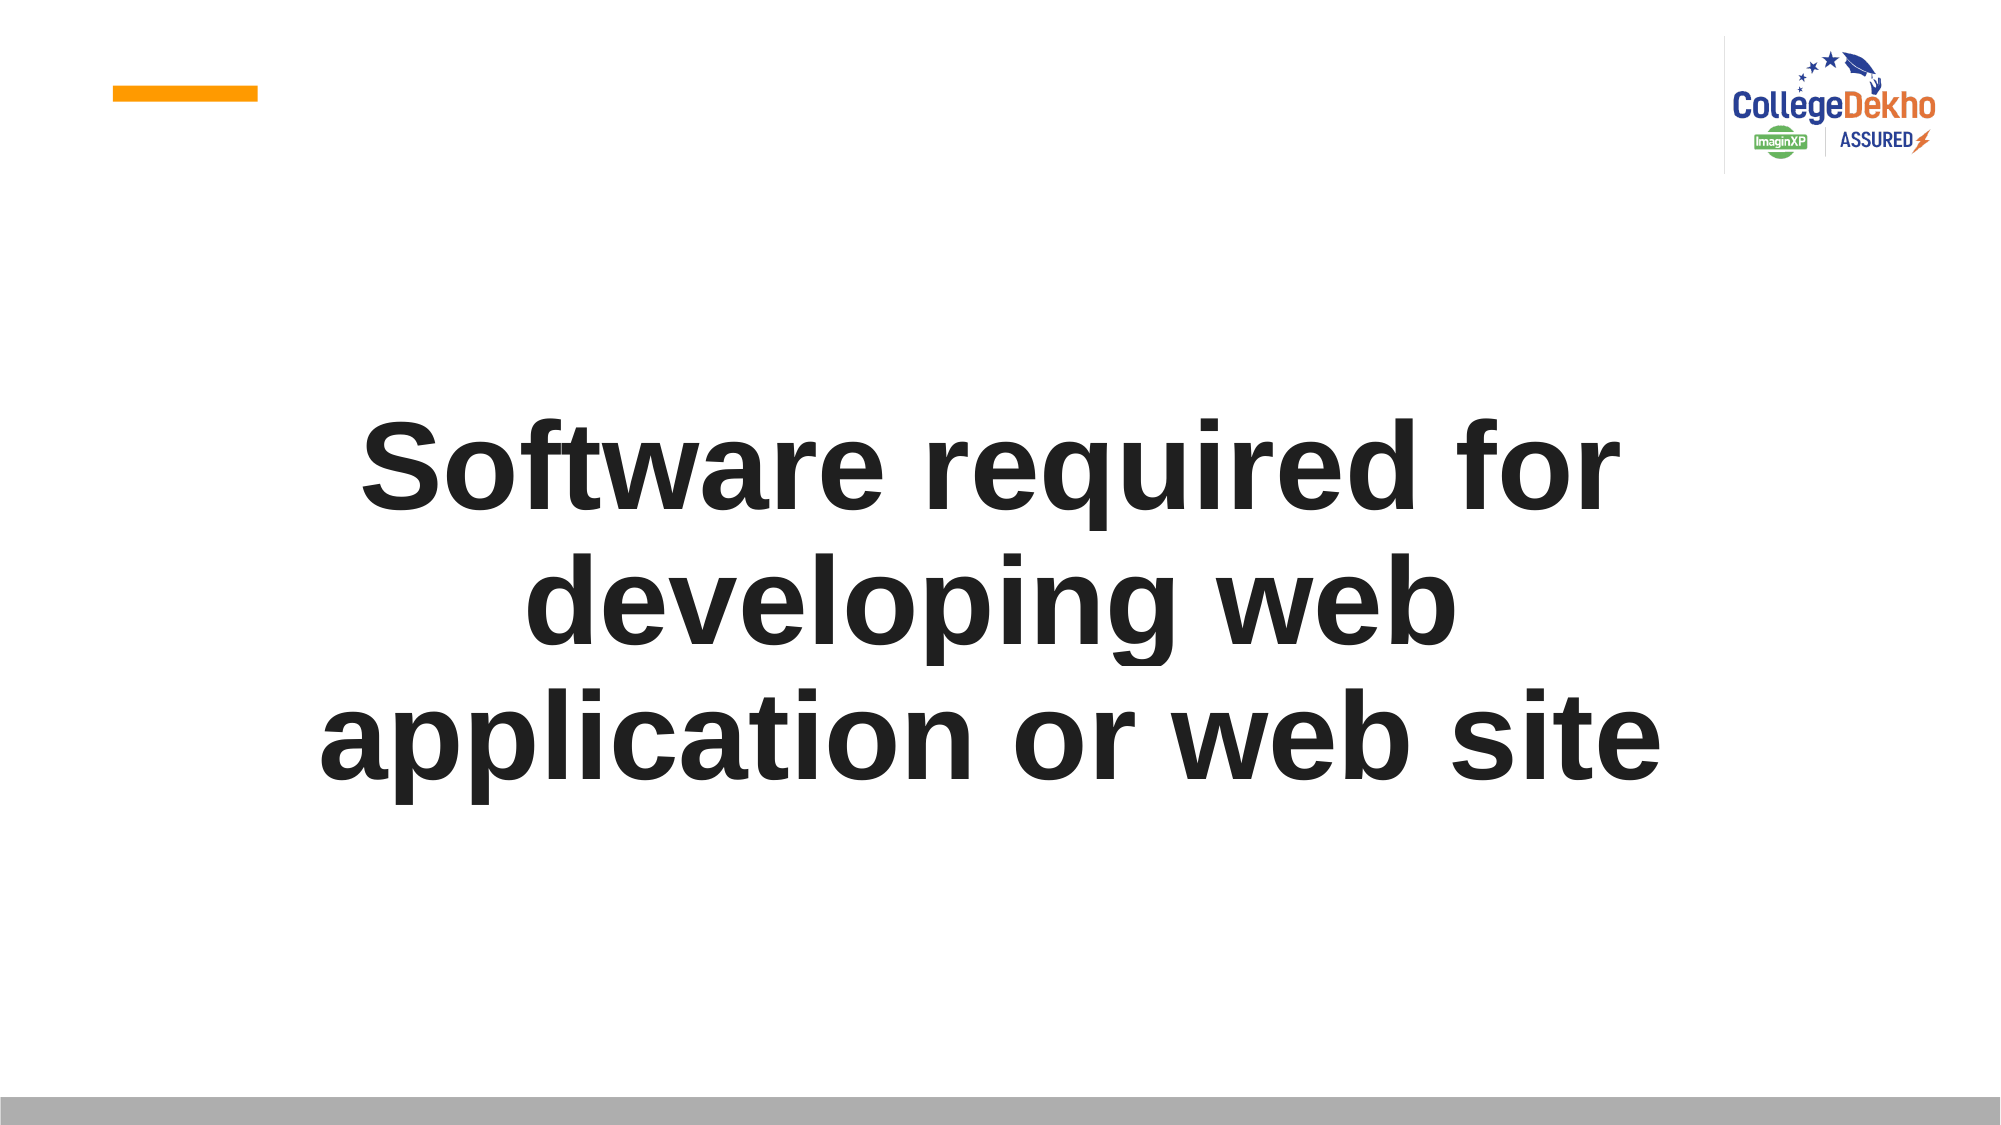

Software required for developing web application or web site